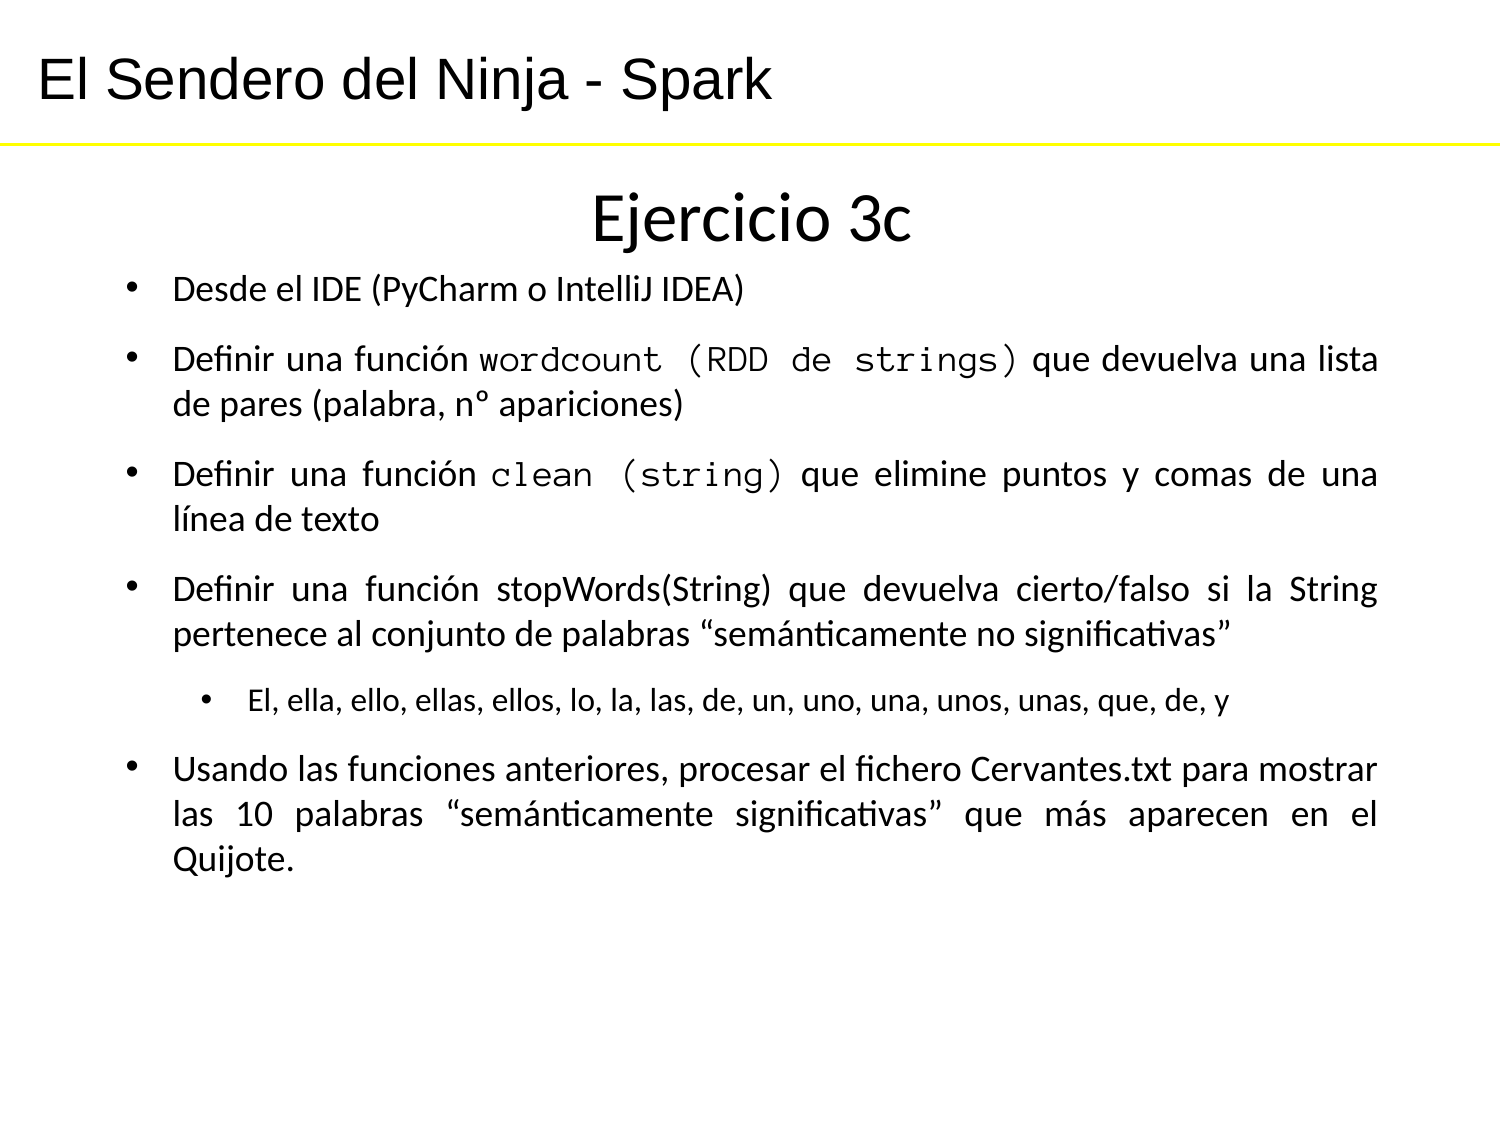

Ejercicio 3c
Desde el IDE (PyCharm o IntelliJ IDEA)
Definir una función wordcount (RDD de strings) que devuelva una lista de pares (palabra, nº apariciones)
Definir una función clean (string) que elimine puntos y comas de una línea de texto
Definir una función stopWords(String) que devuelva cierto/falso si la String pertenece al conjunto de palabras “semánticamente no significativas”
El, ella, ello, ellas, ellos, lo, la, las, de, un, uno, una, unos, unas, que, de, y
Usando las funciones anteriores, procesar el fichero Cervantes.txt para mostrar las 10 palabras “semánticamente significativas” que más aparecen en el Quijote.